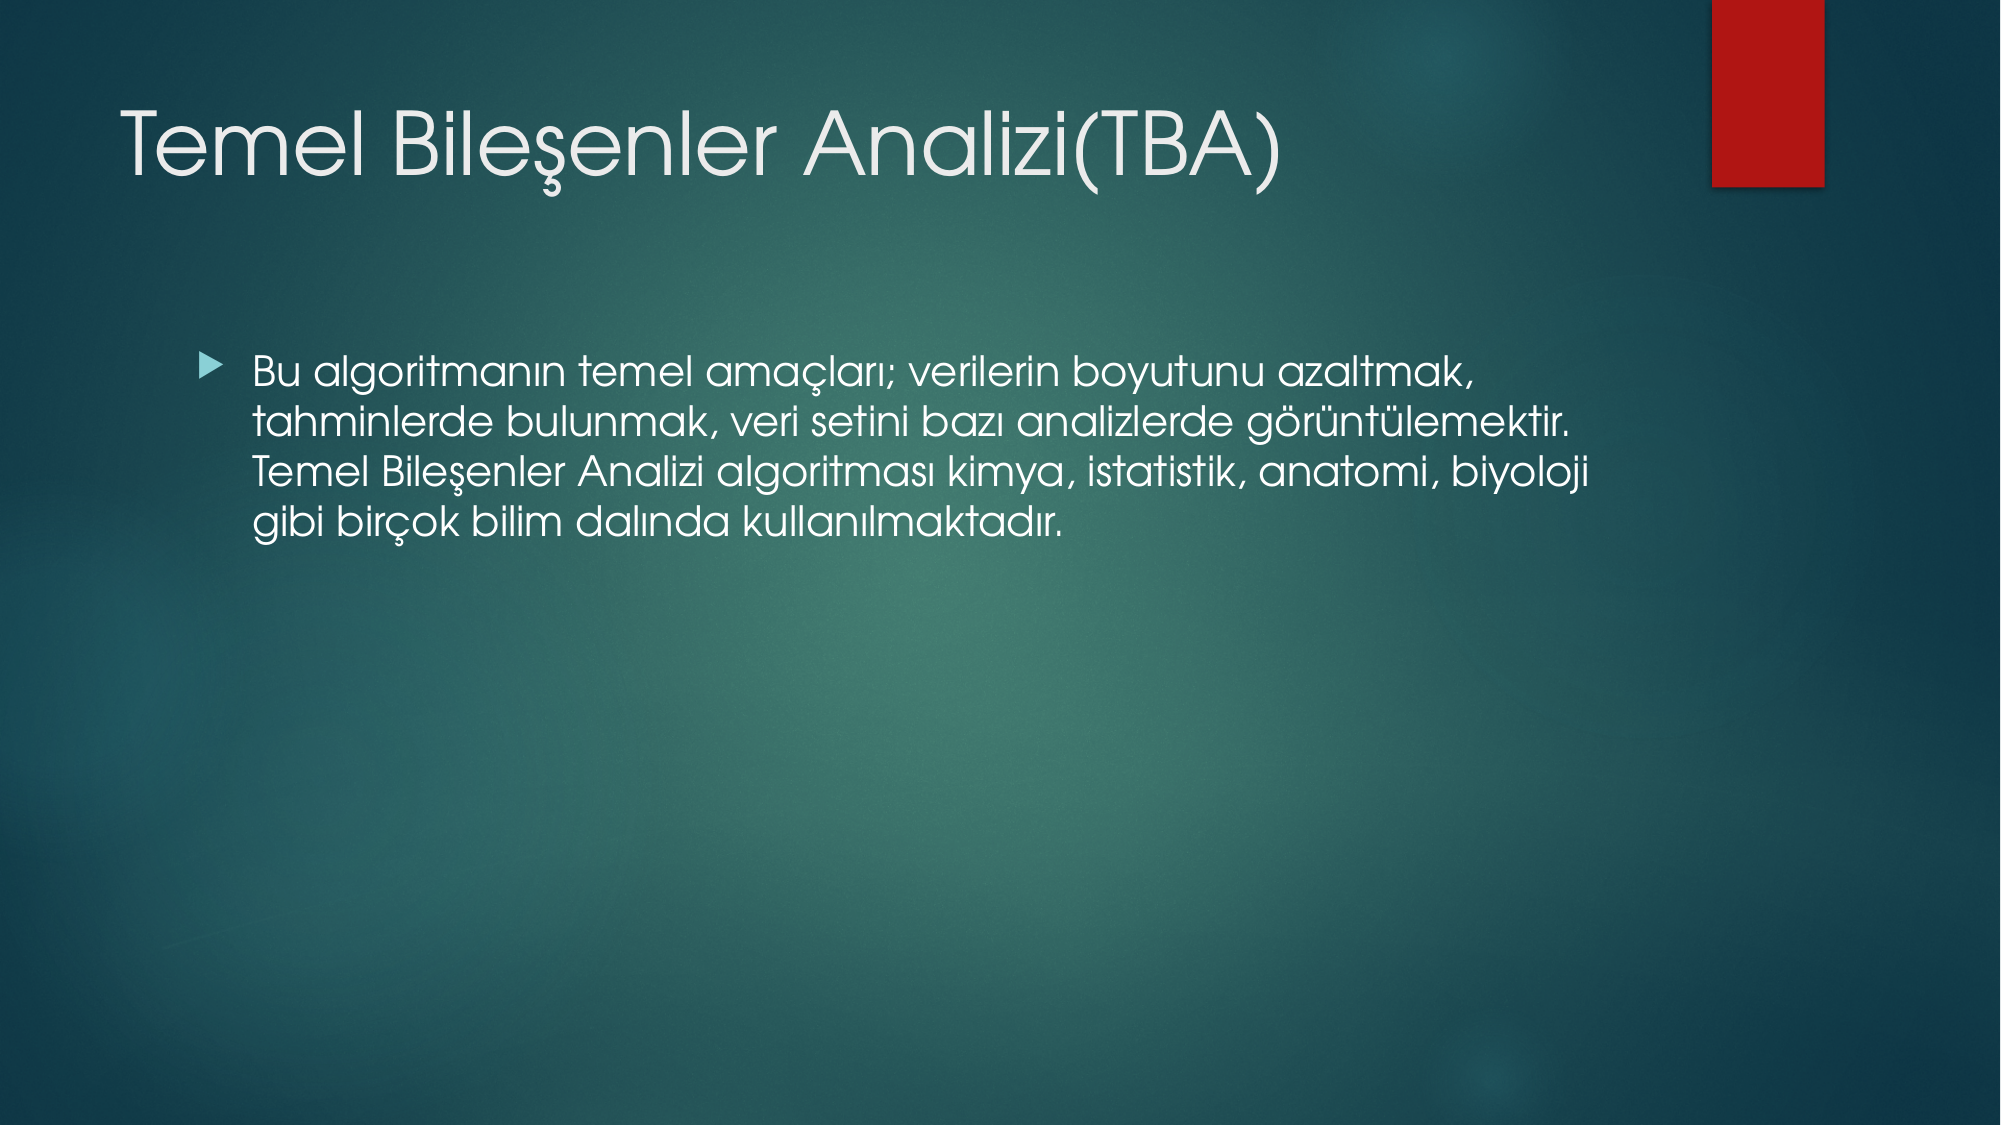

# Temel Bileşenler Analizi(TBA)
Bu algoritmanın temel amaçları; verilerin boyutunu azaltmak, tahminlerde bulunmak, veri setini bazı analizlerde görüntülemektir. Temel Bileşenler Analizi algoritması kimya, istatistik, anatomi, biyoloji gibi birçok bilim dalında kullanılmaktadır.